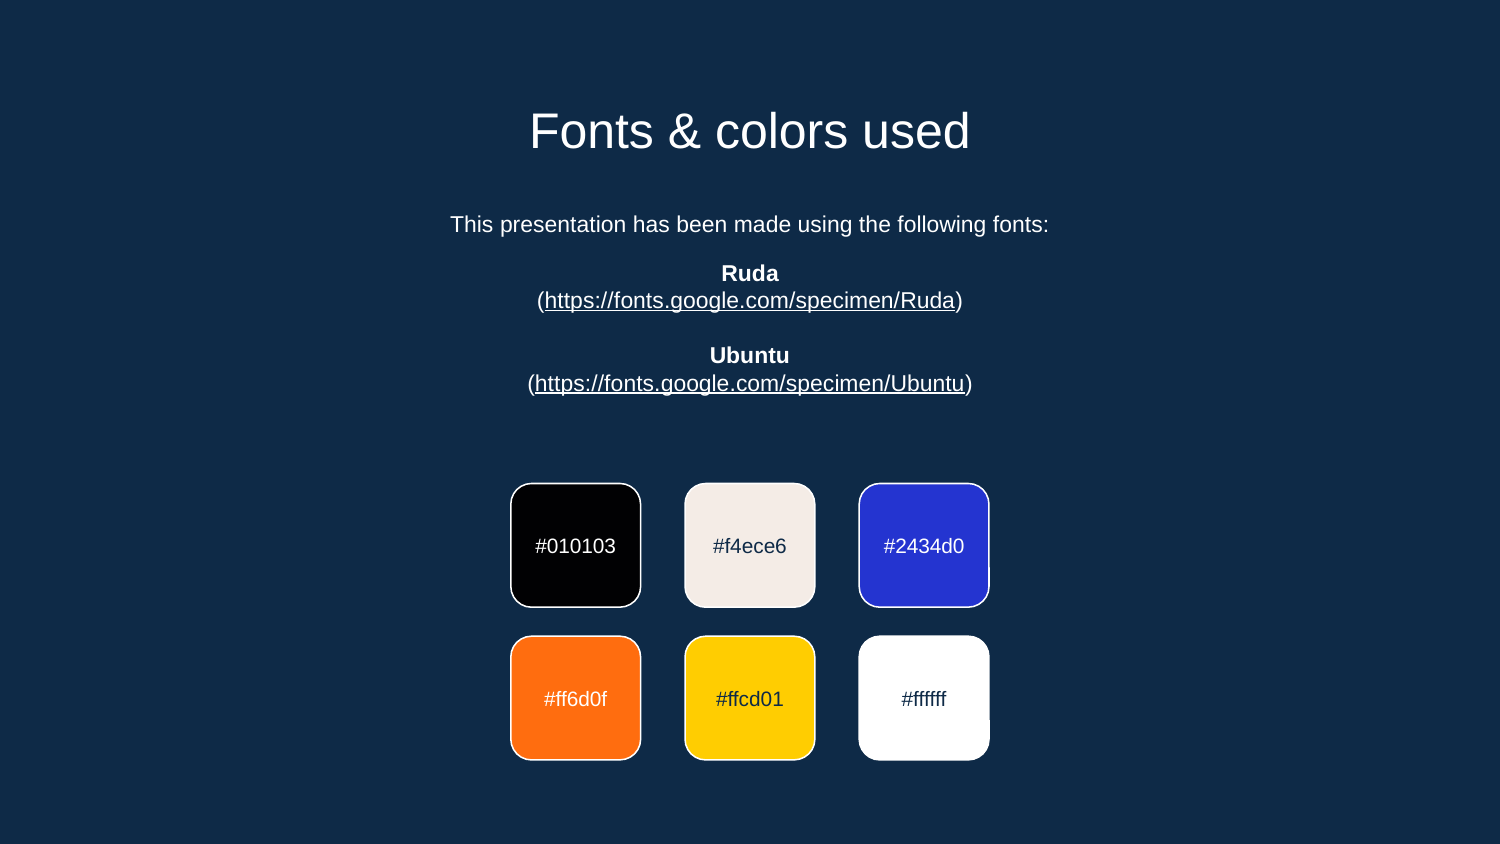

# Fonts & colors used
This presentation has been made using the following fonts:
Ruda
(https://fonts.google.com/specimen/Ruda)

Ubuntu
(https://fonts.google.com/specimen/Ubuntu)

#010103
#f4ece6
#2434d0

#ff6d0f
#ffcd01
#ffffff